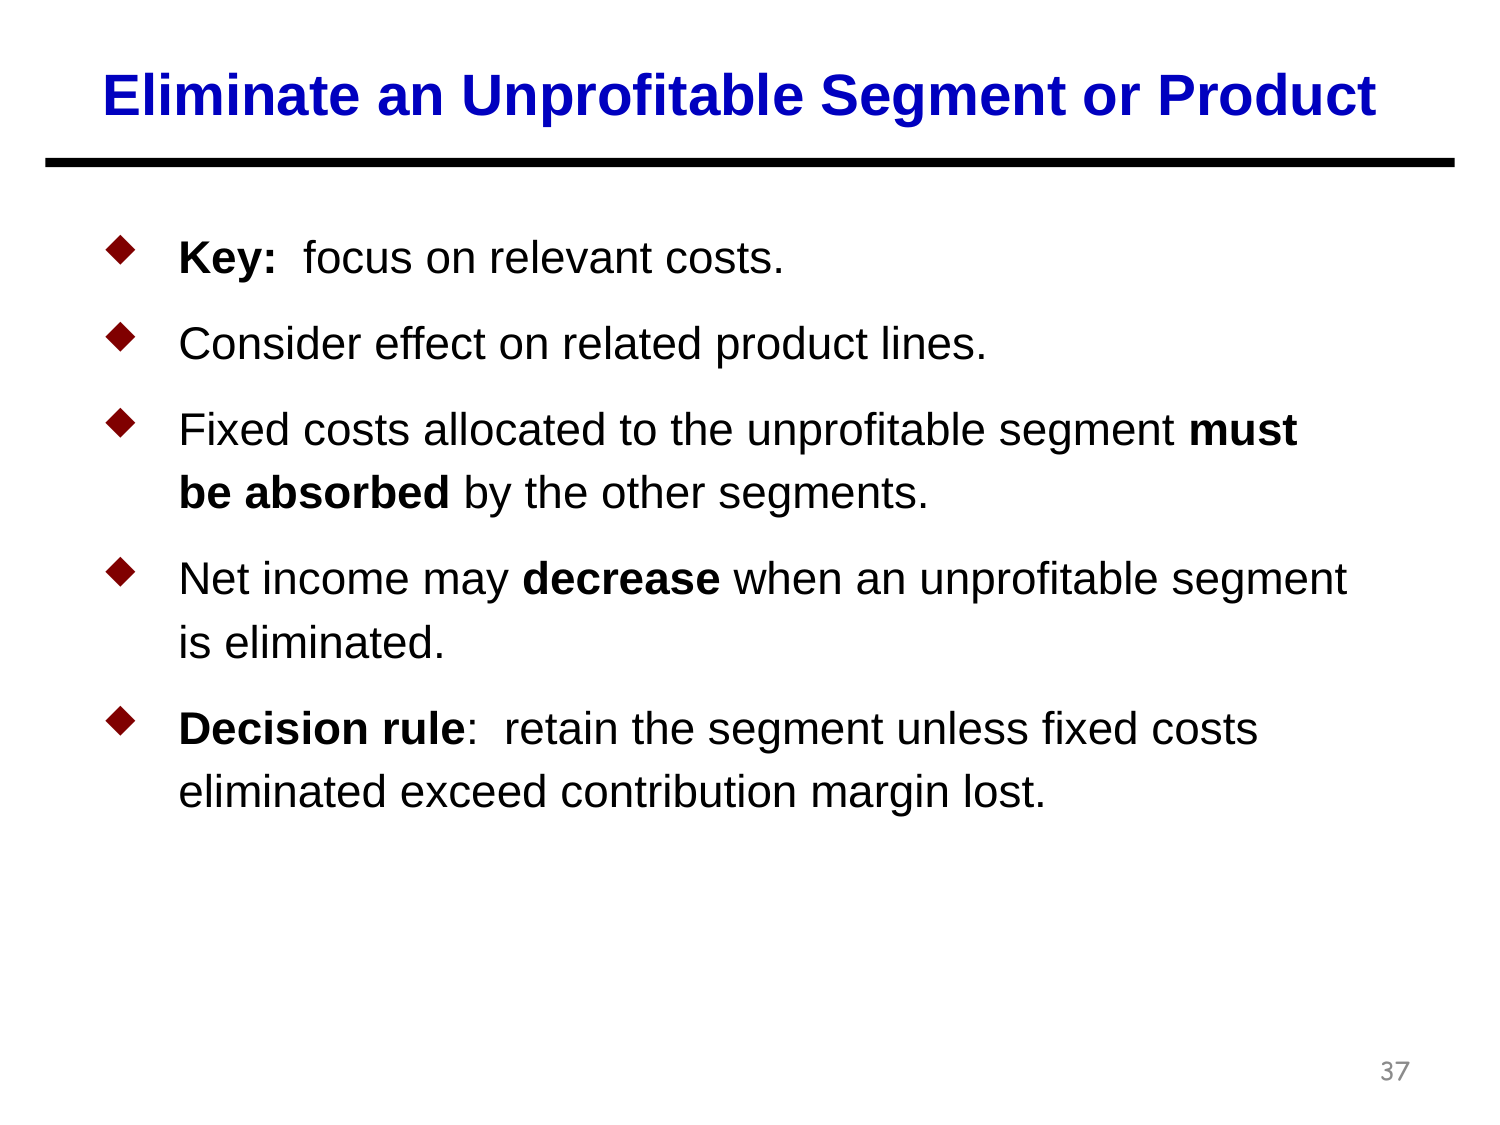

Eliminate an Unprofitable Segment or Product

Key:  focus on relevant costs.
Consider effect on related product lines.
Fixed costs allocated to the unprofitable segment must be absorbed by the other segments.
Net income may decrease when an unprofitable segment is eliminated.
Decision rule:  retain the segment unless fixed costs eliminated exceed contribution margin lost.
37